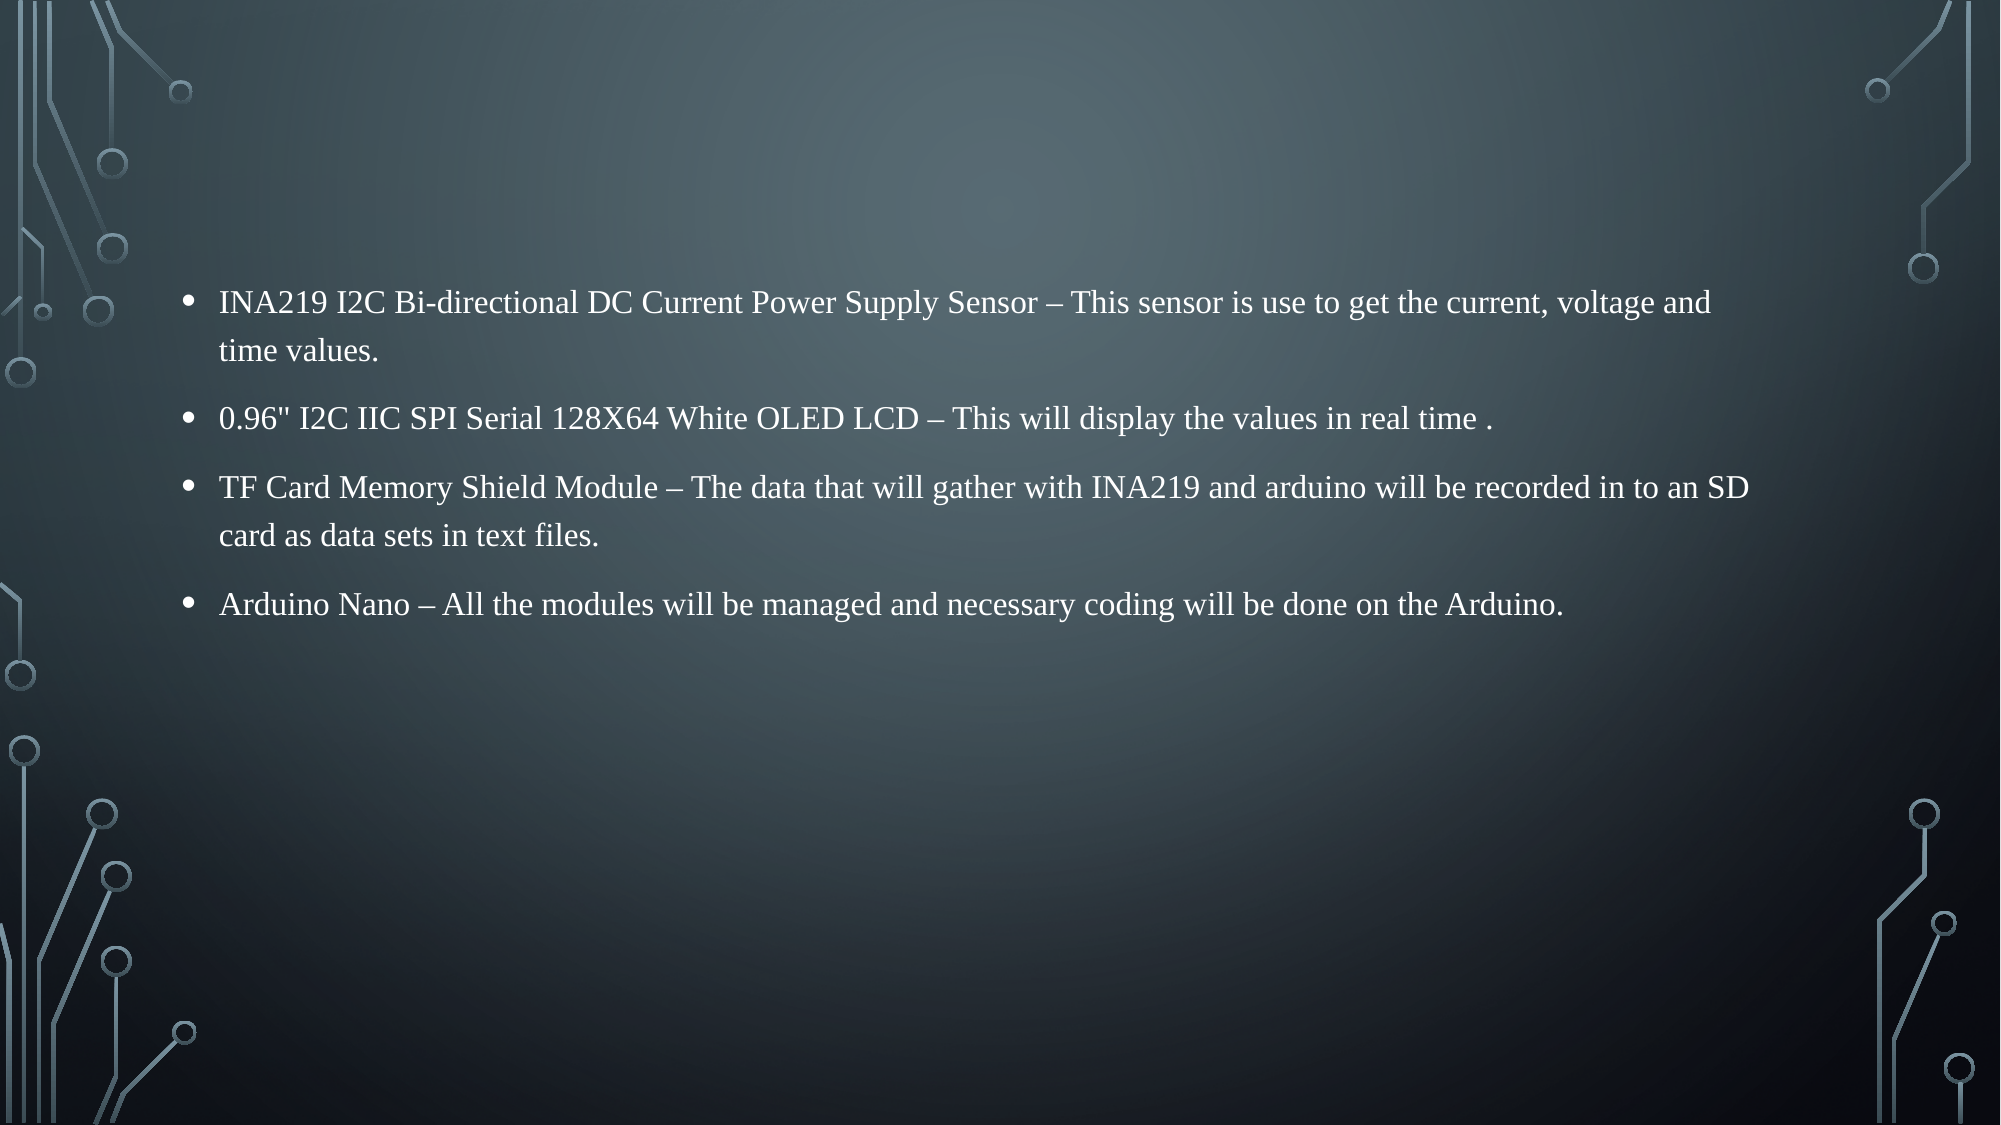

INA219 I2C Bi-directional DC Current Power Supply Sensor – This sensor is use to get the current, voltage and time values.
0.96" I2C IIC SPI Serial 128X64 White OLED LCD – This will display the values in real time .
TF Card Memory Shield Module – The data that will gather with INA219 and arduino will be recorded in to an SD card as data sets in text files.
Arduino Nano – All the modules will be managed and necessary coding will be done on the Arduino.